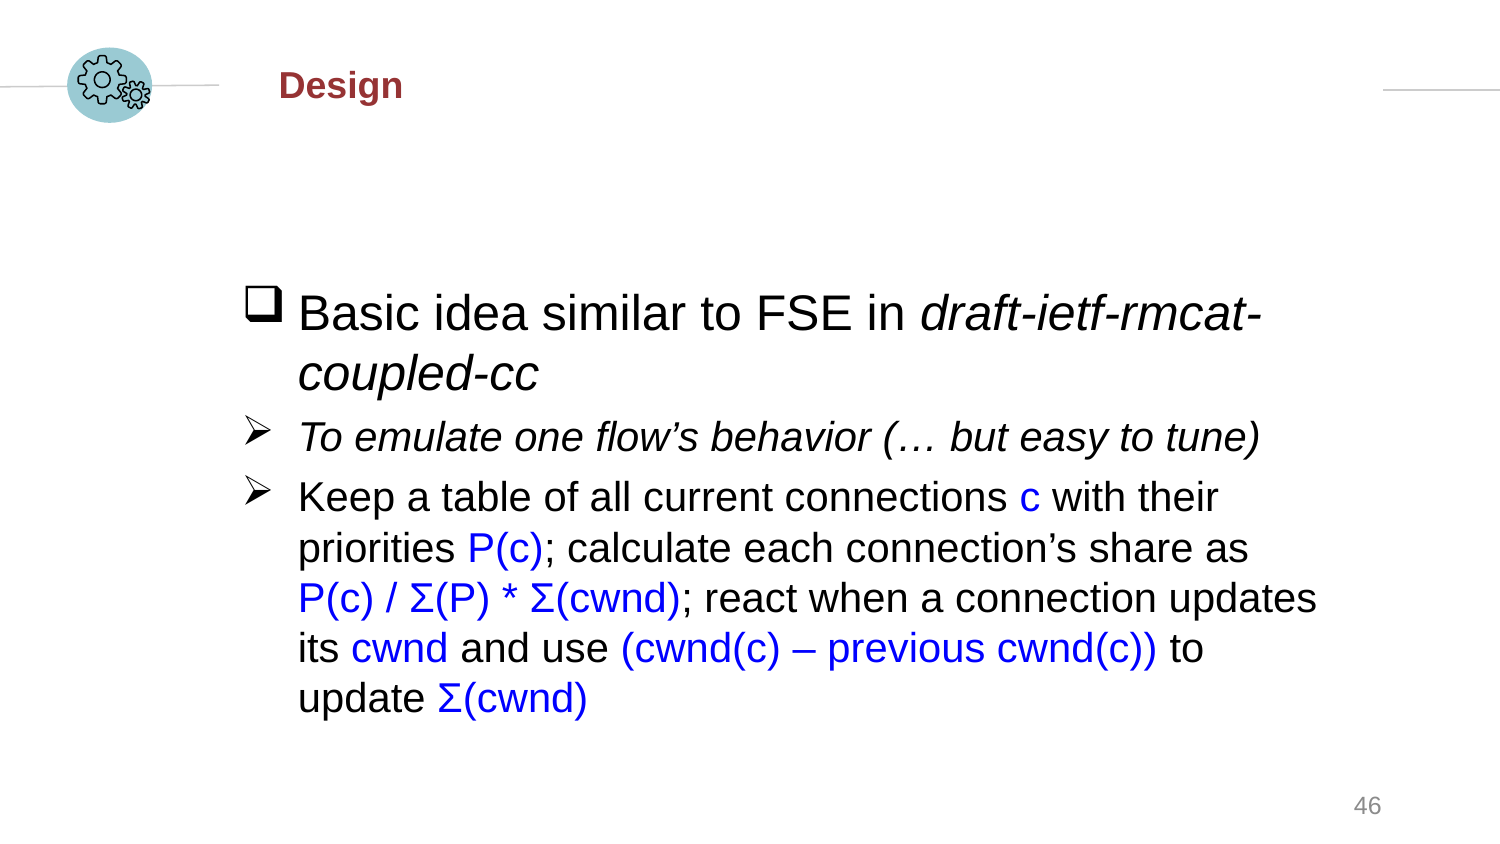

# Design

Basic idea similar to FSE in draft-ietf-rmcat-coupled-cc
To emulate one flow’s behavior (… but easy to tune)
Keep a table of all current connections c with their priorities P(c); calculate each connection’s share as P(c) / Σ(P) * Σ(cwnd); react when a connection updates its cwnd and use (cwnd(c) – previous cwnd(c)) to update Σ(cwnd)

46